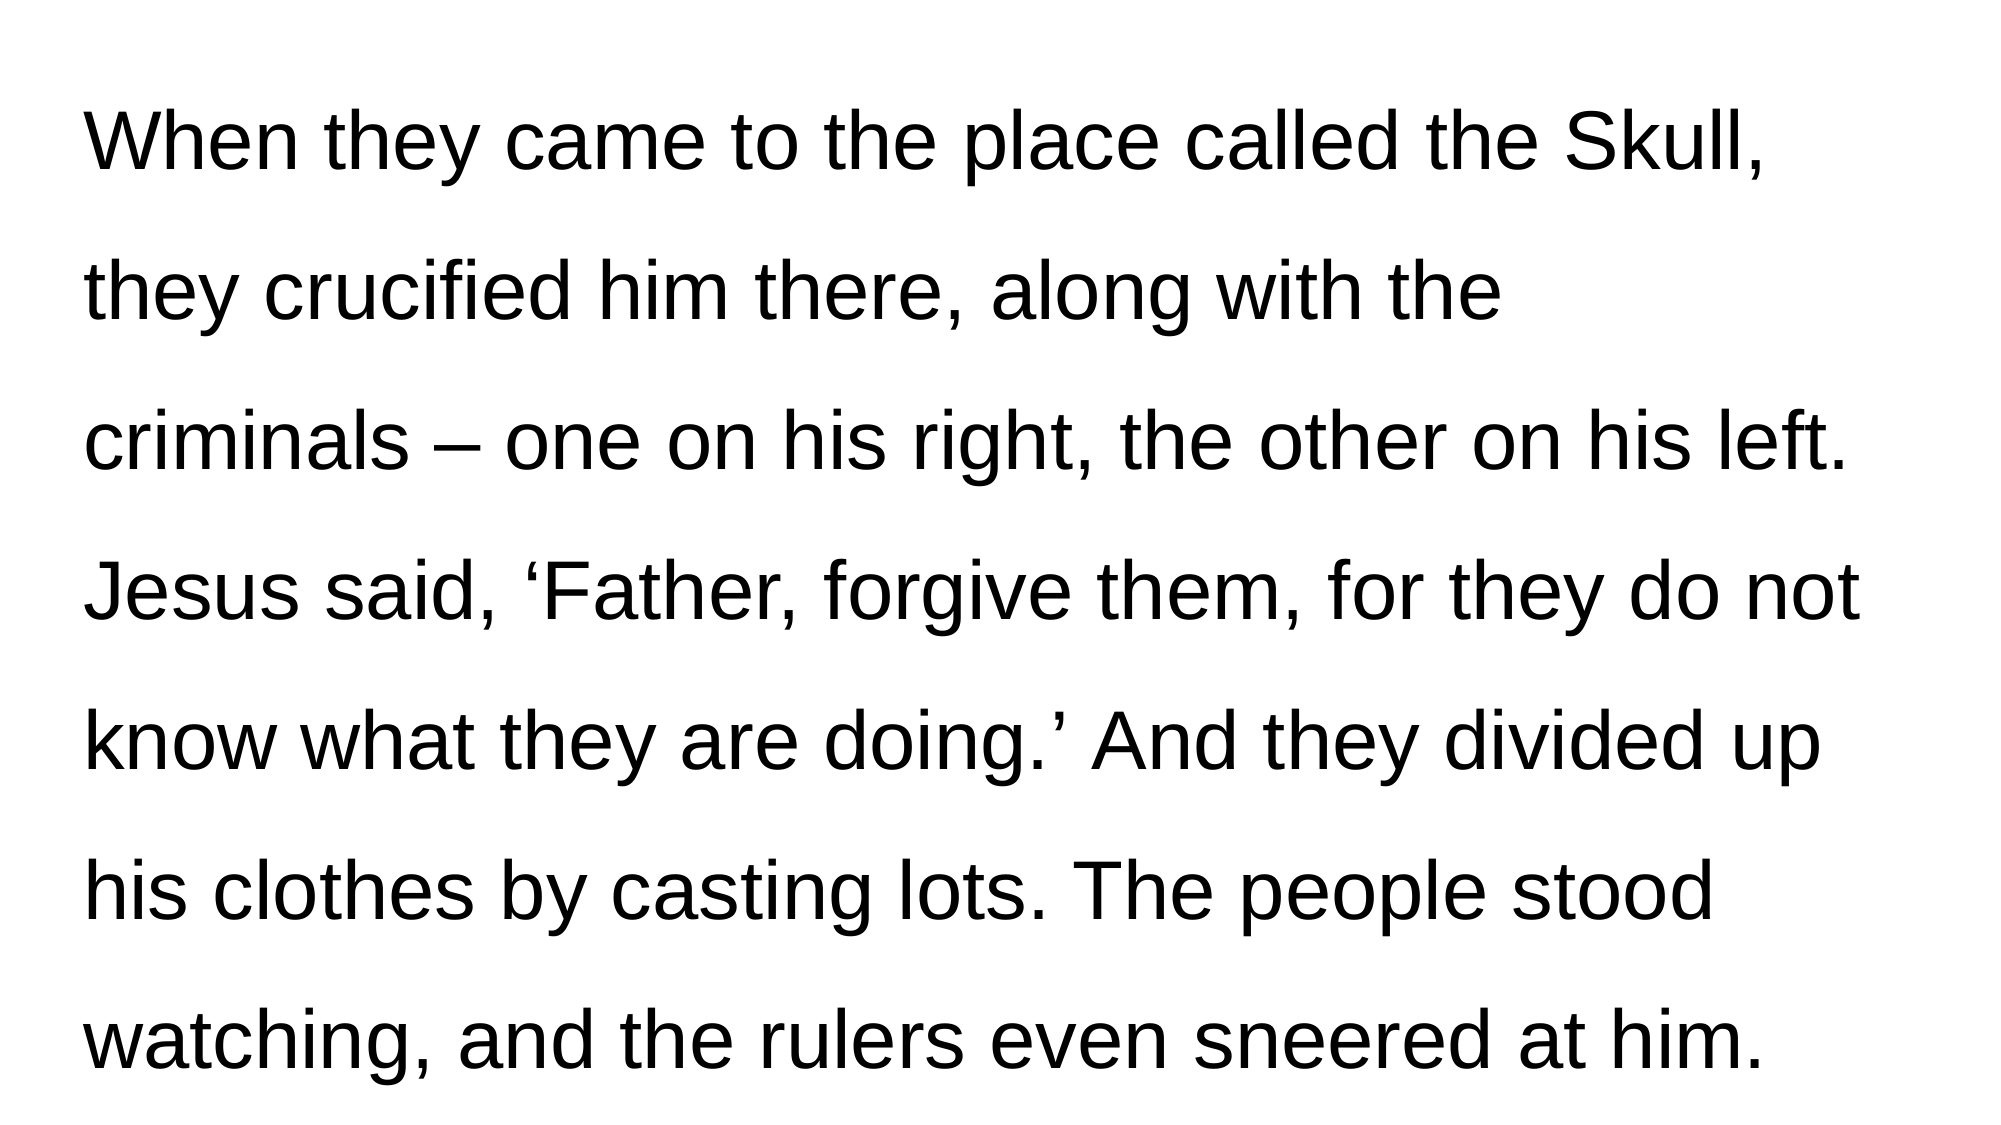

When they came to the place called the Skull, they crucified him there, along with the criminals – one on his right, the other on his left.
Jesus said, ‘Father, forgive them, for they do not know what they are doing.’ And they divided up his clothes by casting lots. The people stood watching, and the rulers even sneered at him.